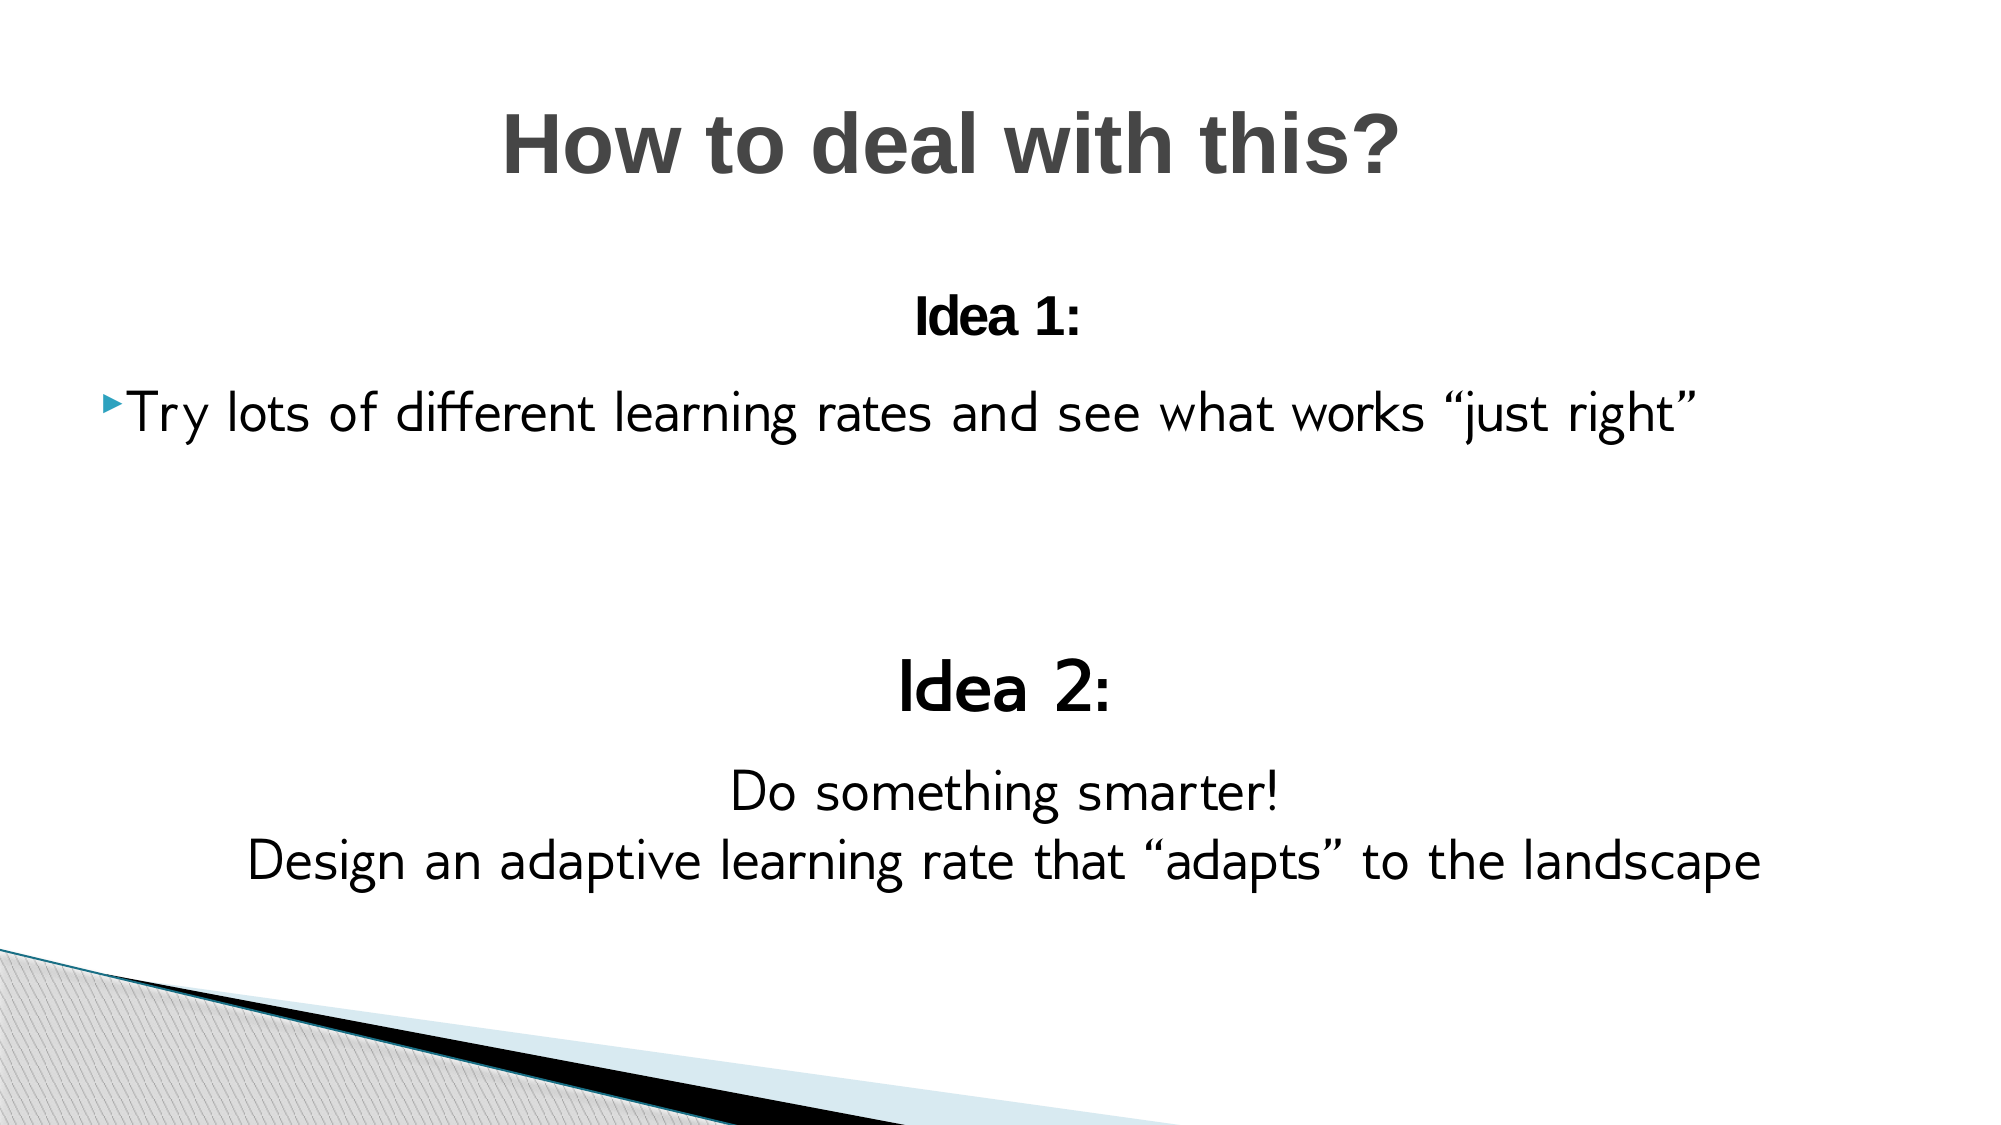

# How to deal with this?
Idea 1:
Try lots of different learning rates and see what works “just right”
Idea 2:
Do something smarter!
Design an adaptive learning rate that “adapts” to the landscape